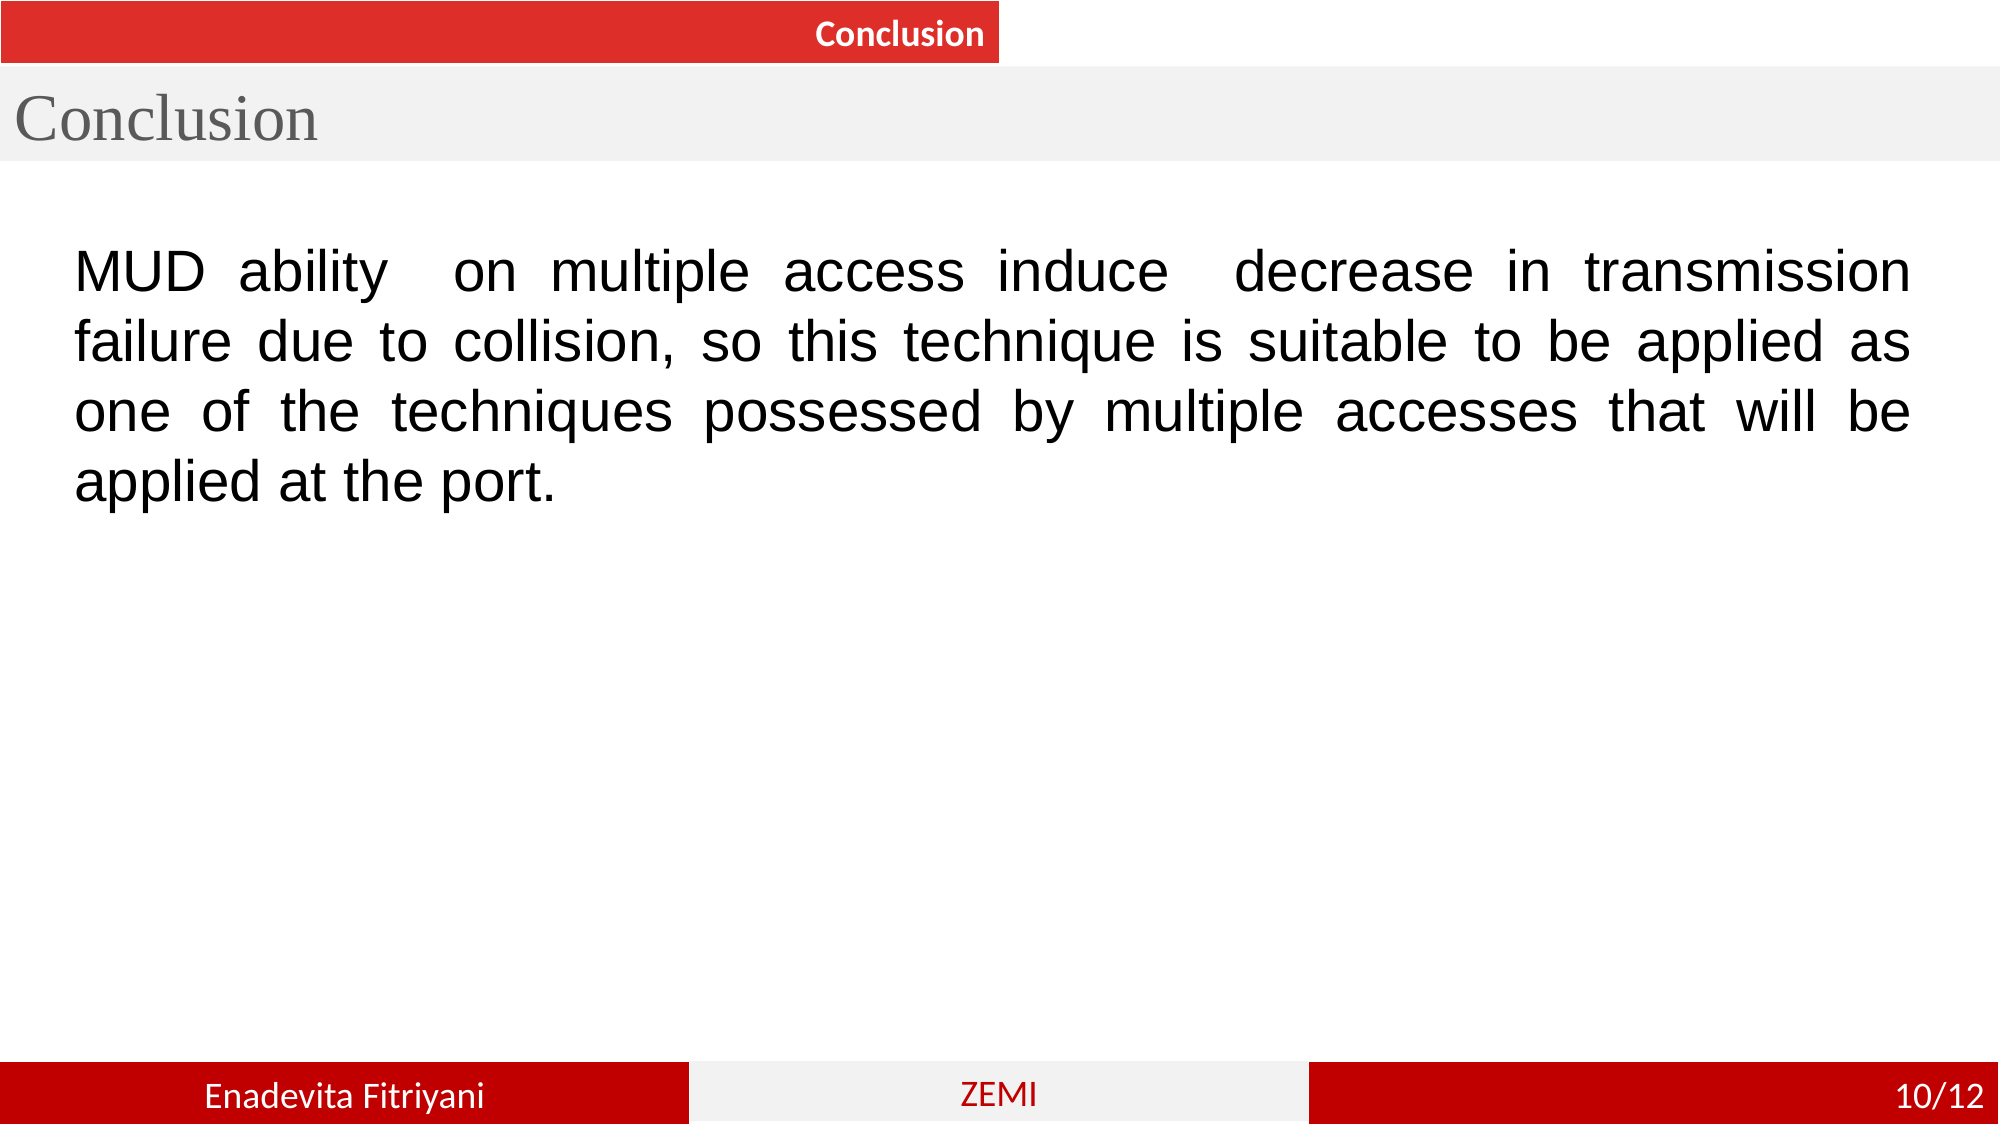

Conclusion
Conclusion
MUD ability  on multiple access induce  decrease in transmission failure due to collision, so this technique is suitable to be applied as one of the techniques possessed by multiple accesses that will be applied at the port.
12/15/2019
10/12
Enadevita Fitriyani
ZEMI